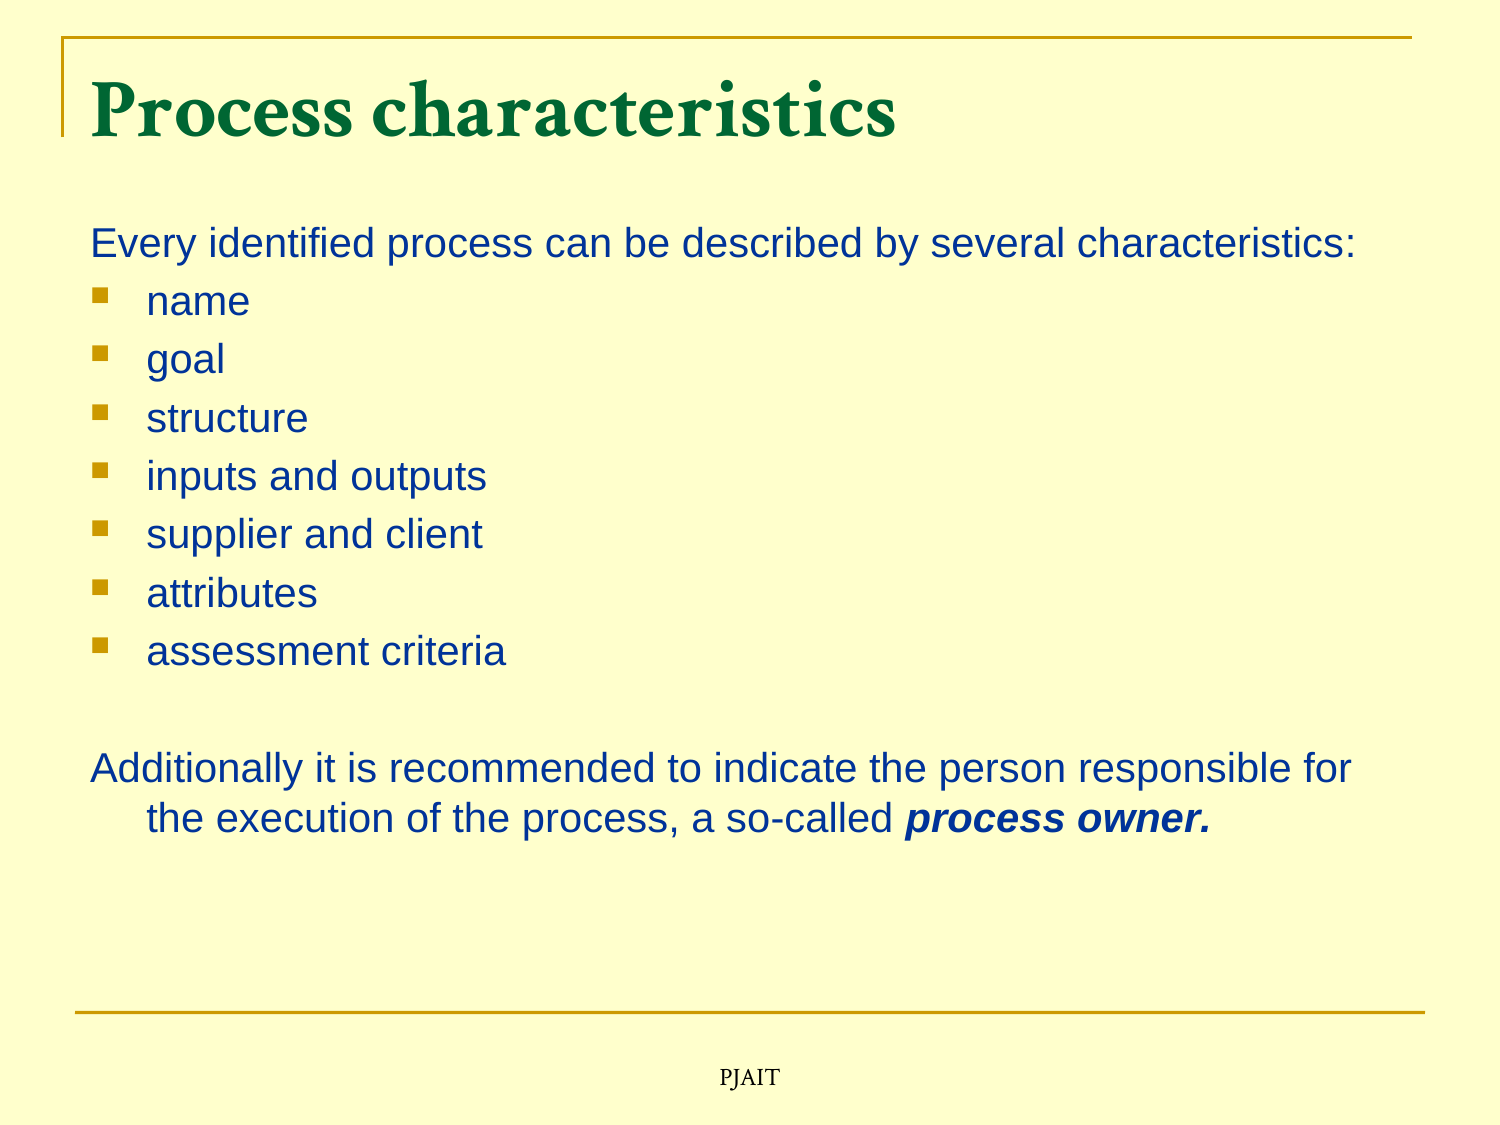

# Process characteristics
Every identified process can be described by several characteristics:
name
goal
structure
inputs and outputs
supplier and client
attributes
assessment criteria

Additionally it is recommended to indicate the person responsible for the execution of the process, a so-called process owner.
PJAIT